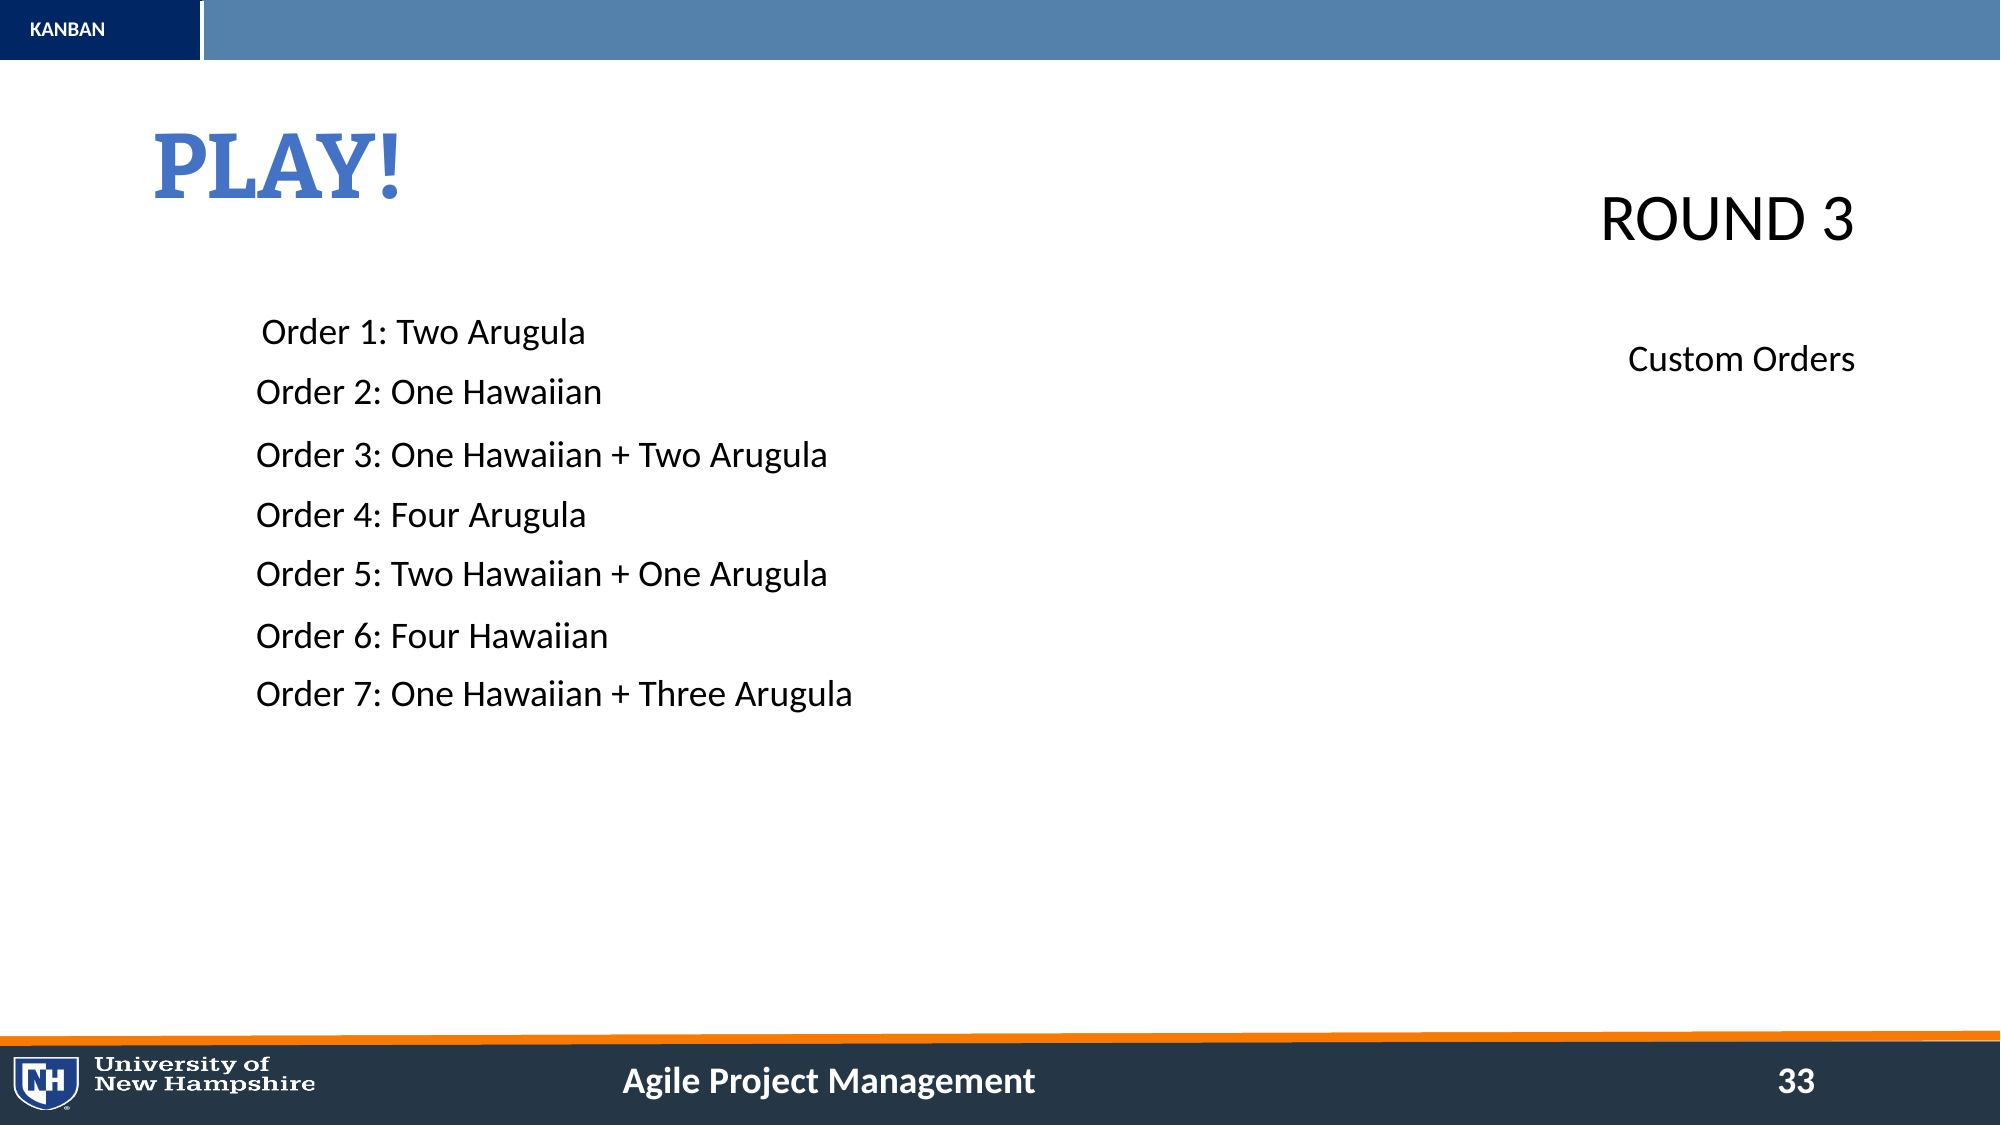

# PLAY!
ROUND 3

Custom Orders

Order 1: Two Arugula
Order 2: One Hawaiian
Order 3: One Hawaiian + Two Arugula
Order 4: Four Arugula
Order 5: Two Hawaiian + One Arugula
Order 6: Four Hawaiian
Order 7: One Hawaiian + Three Arugula